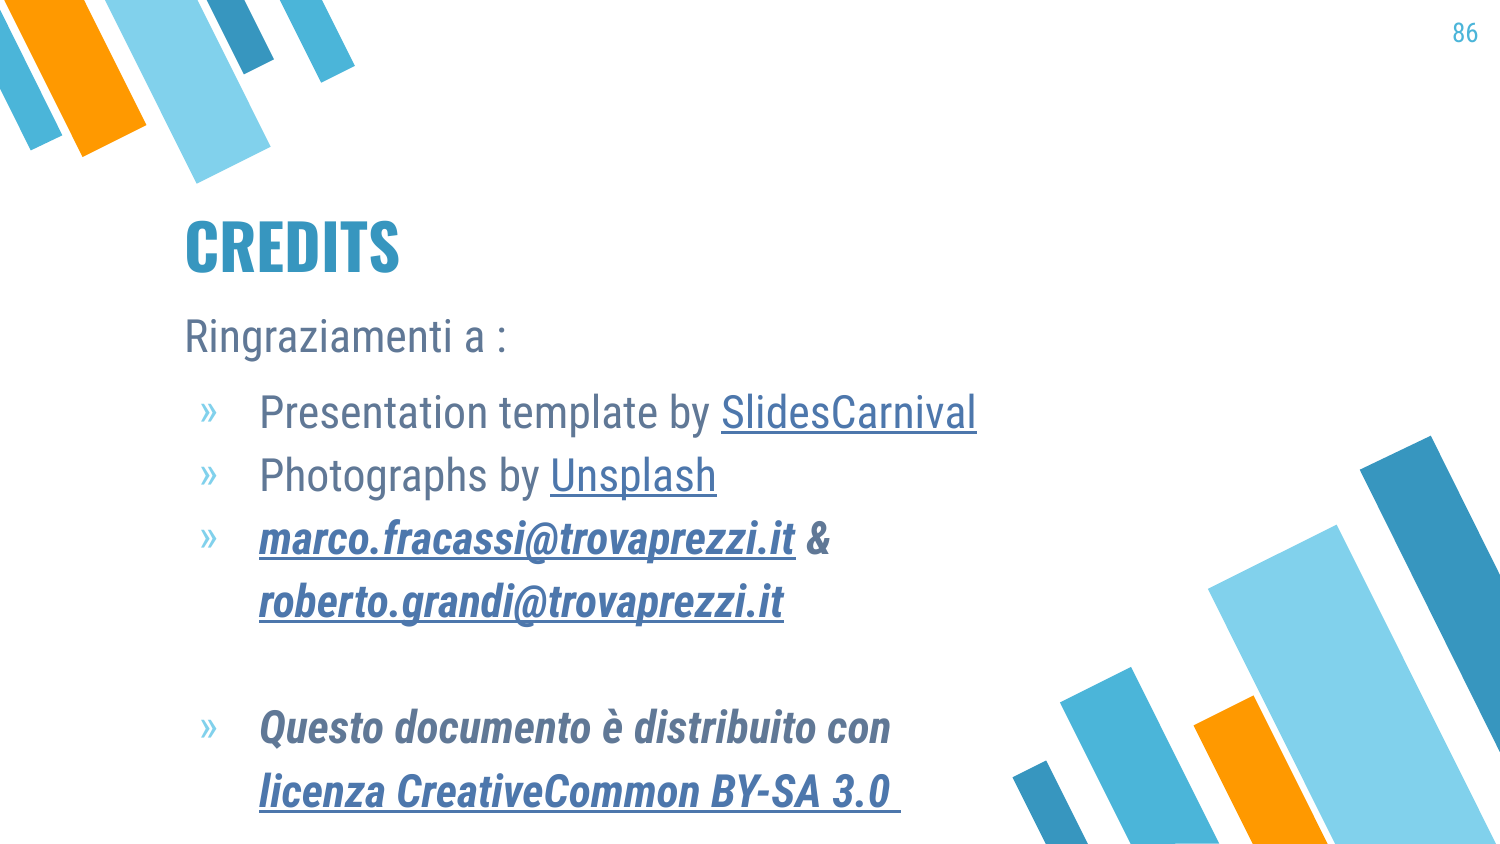

86
# CREDITS
Ringraziamenti a :
Presentation template by SlidesCarnival
Photographs by Unsplash
marco.fracassi@trovaprezzi.it & roberto.grandi@trovaprezzi.it

Questo documento è distribuito con
licenza CreativeCommon BY-SA 3.0